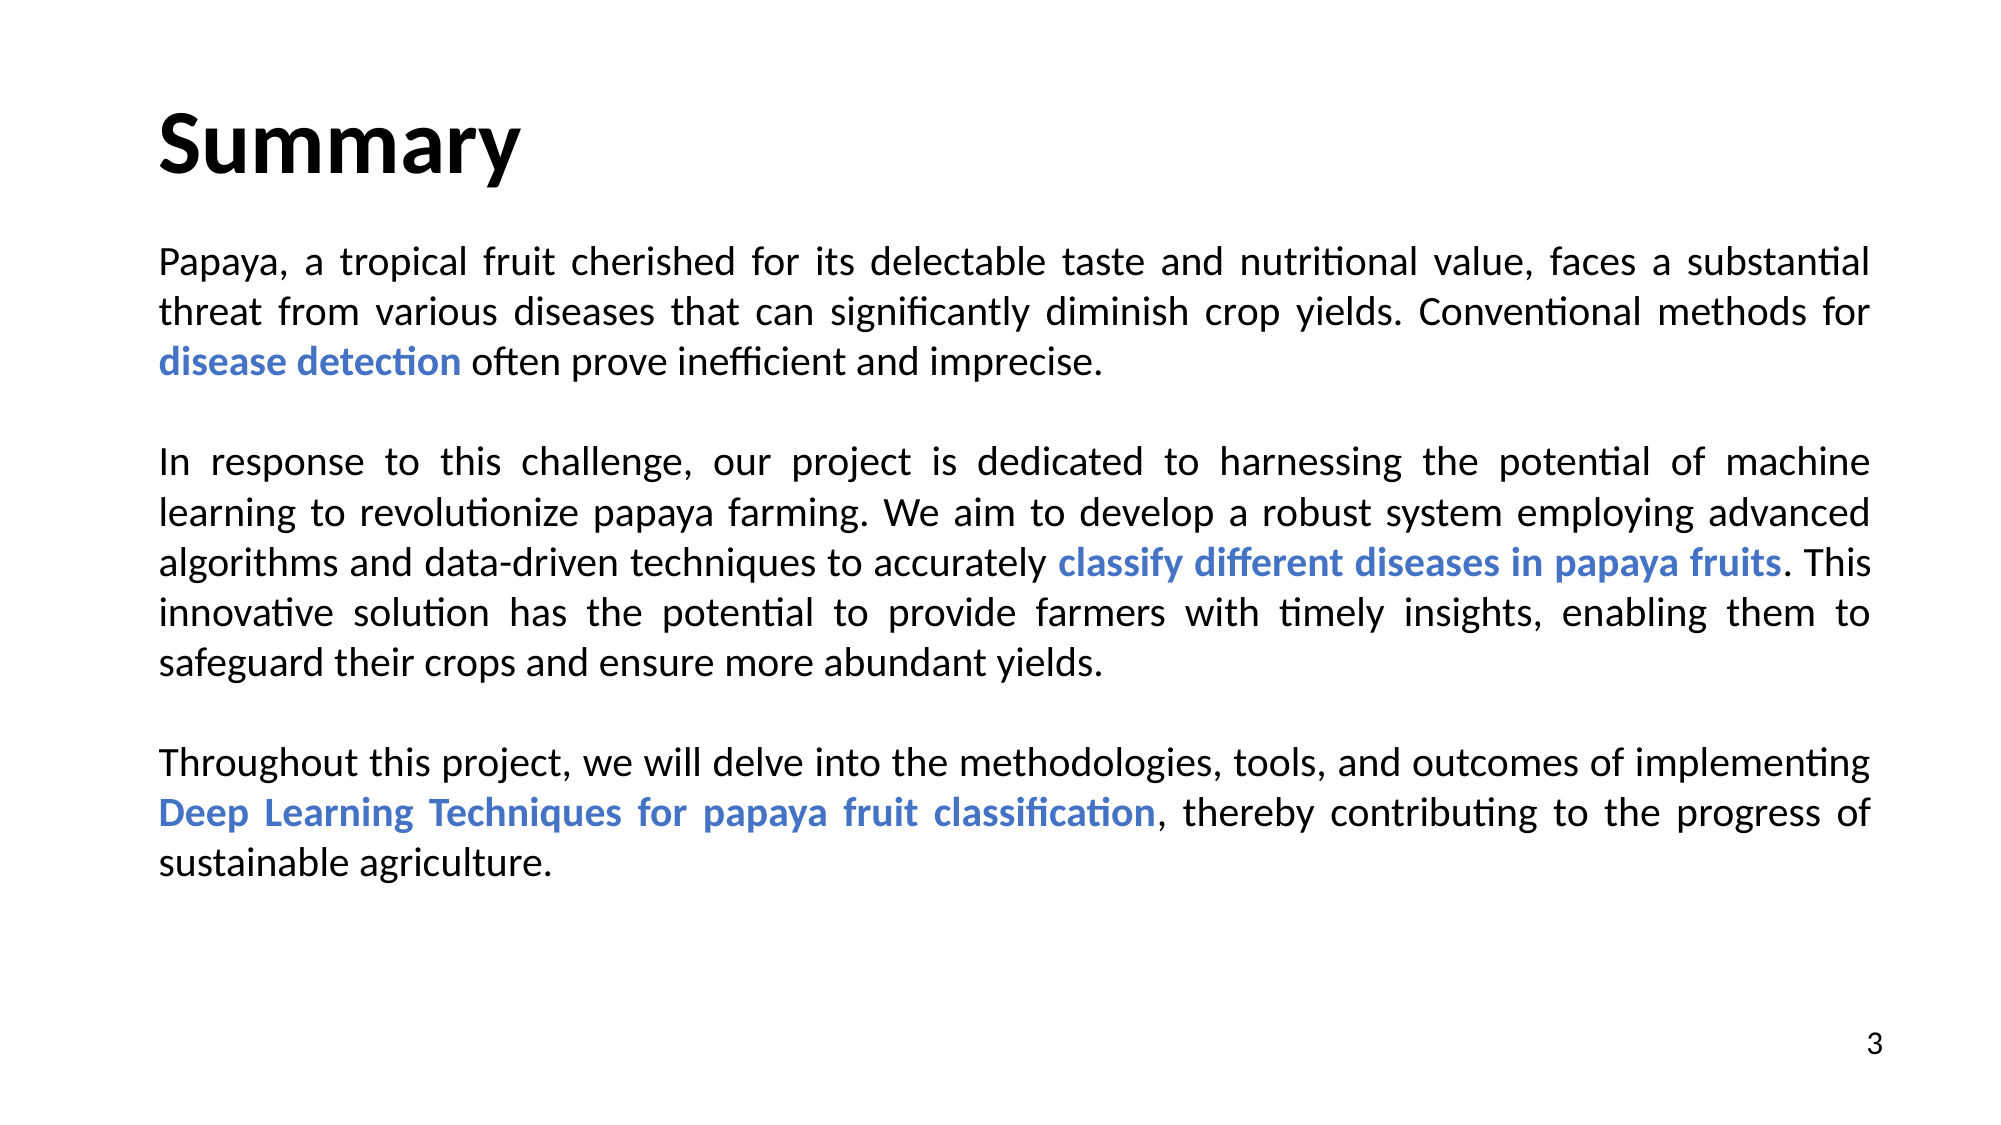

Summary
Papaya, a tropical fruit cherished for its delectable taste and nutritional value, faces a substantial threat from various diseases that can significantly diminish crop yields. Conventional methods for disease detection often prove inefficient and imprecise.

In response to this challenge, our project is dedicated to harnessing the potential of machine learning to revolutionize papaya farming. We aim to develop a robust system employing advanced algorithms and data-driven techniques to accurately classify different diseases in papaya fruits. This innovative solution has the potential to provide farmers with timely insights, enabling them to safeguard their crops and ensure more abundant yields.

Throughout this project, we will delve into the methodologies, tools, and outcomes of implementing Deep Learning Techniques for papaya fruit classification, thereby contributing to the progress of sustainable agriculture.
3